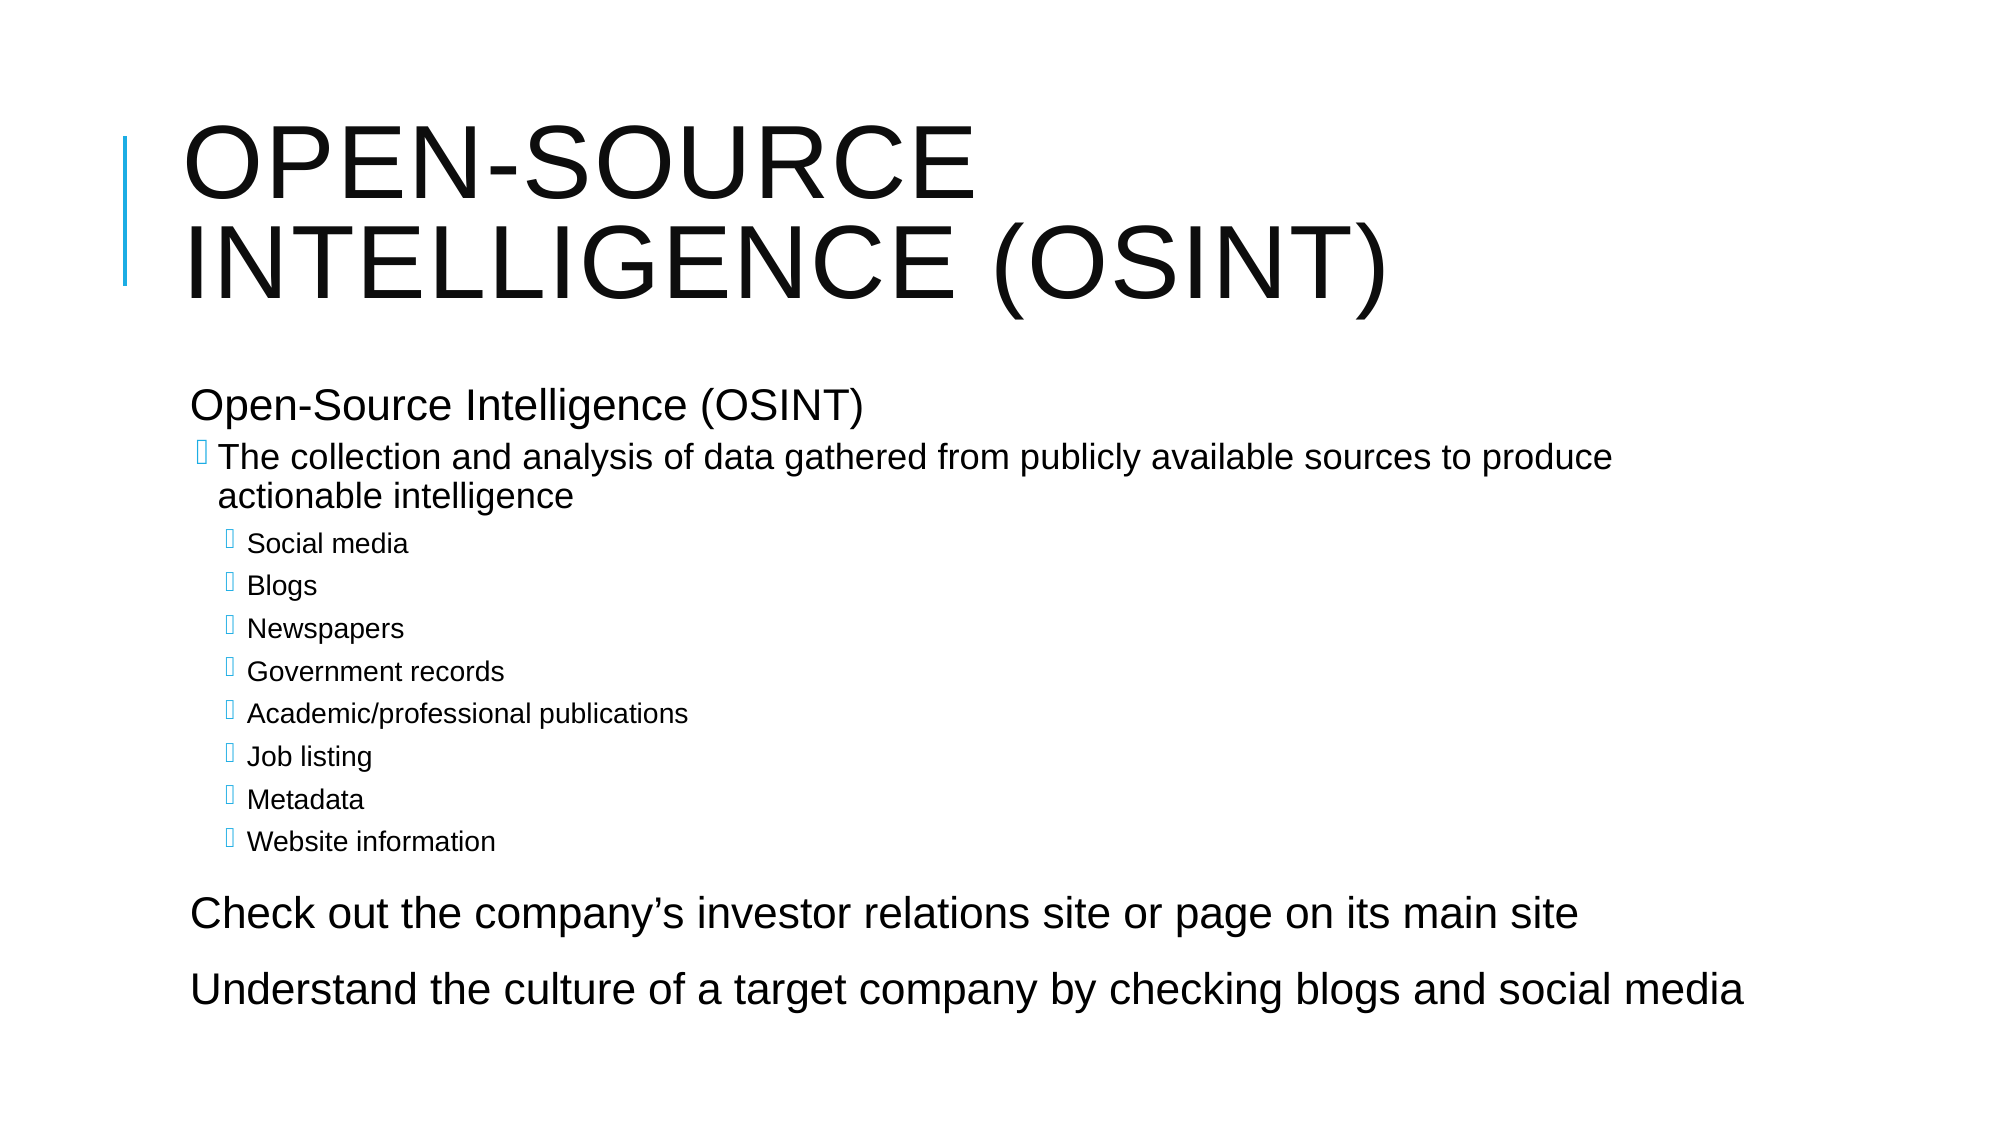

# Open-Source Intelligence (OSINT)
Open-Source Intelligence (OSINT)
The collection and analysis of data gathered from publicly available sources to produce actionable intelligence
Social media
Blogs
Newspapers
Government records
Academic/professional publications
Job listing
Metadata
Website information
Check out the company’s investor relations site or page on its main site
Understand the culture of a target company by checking blogs and social media